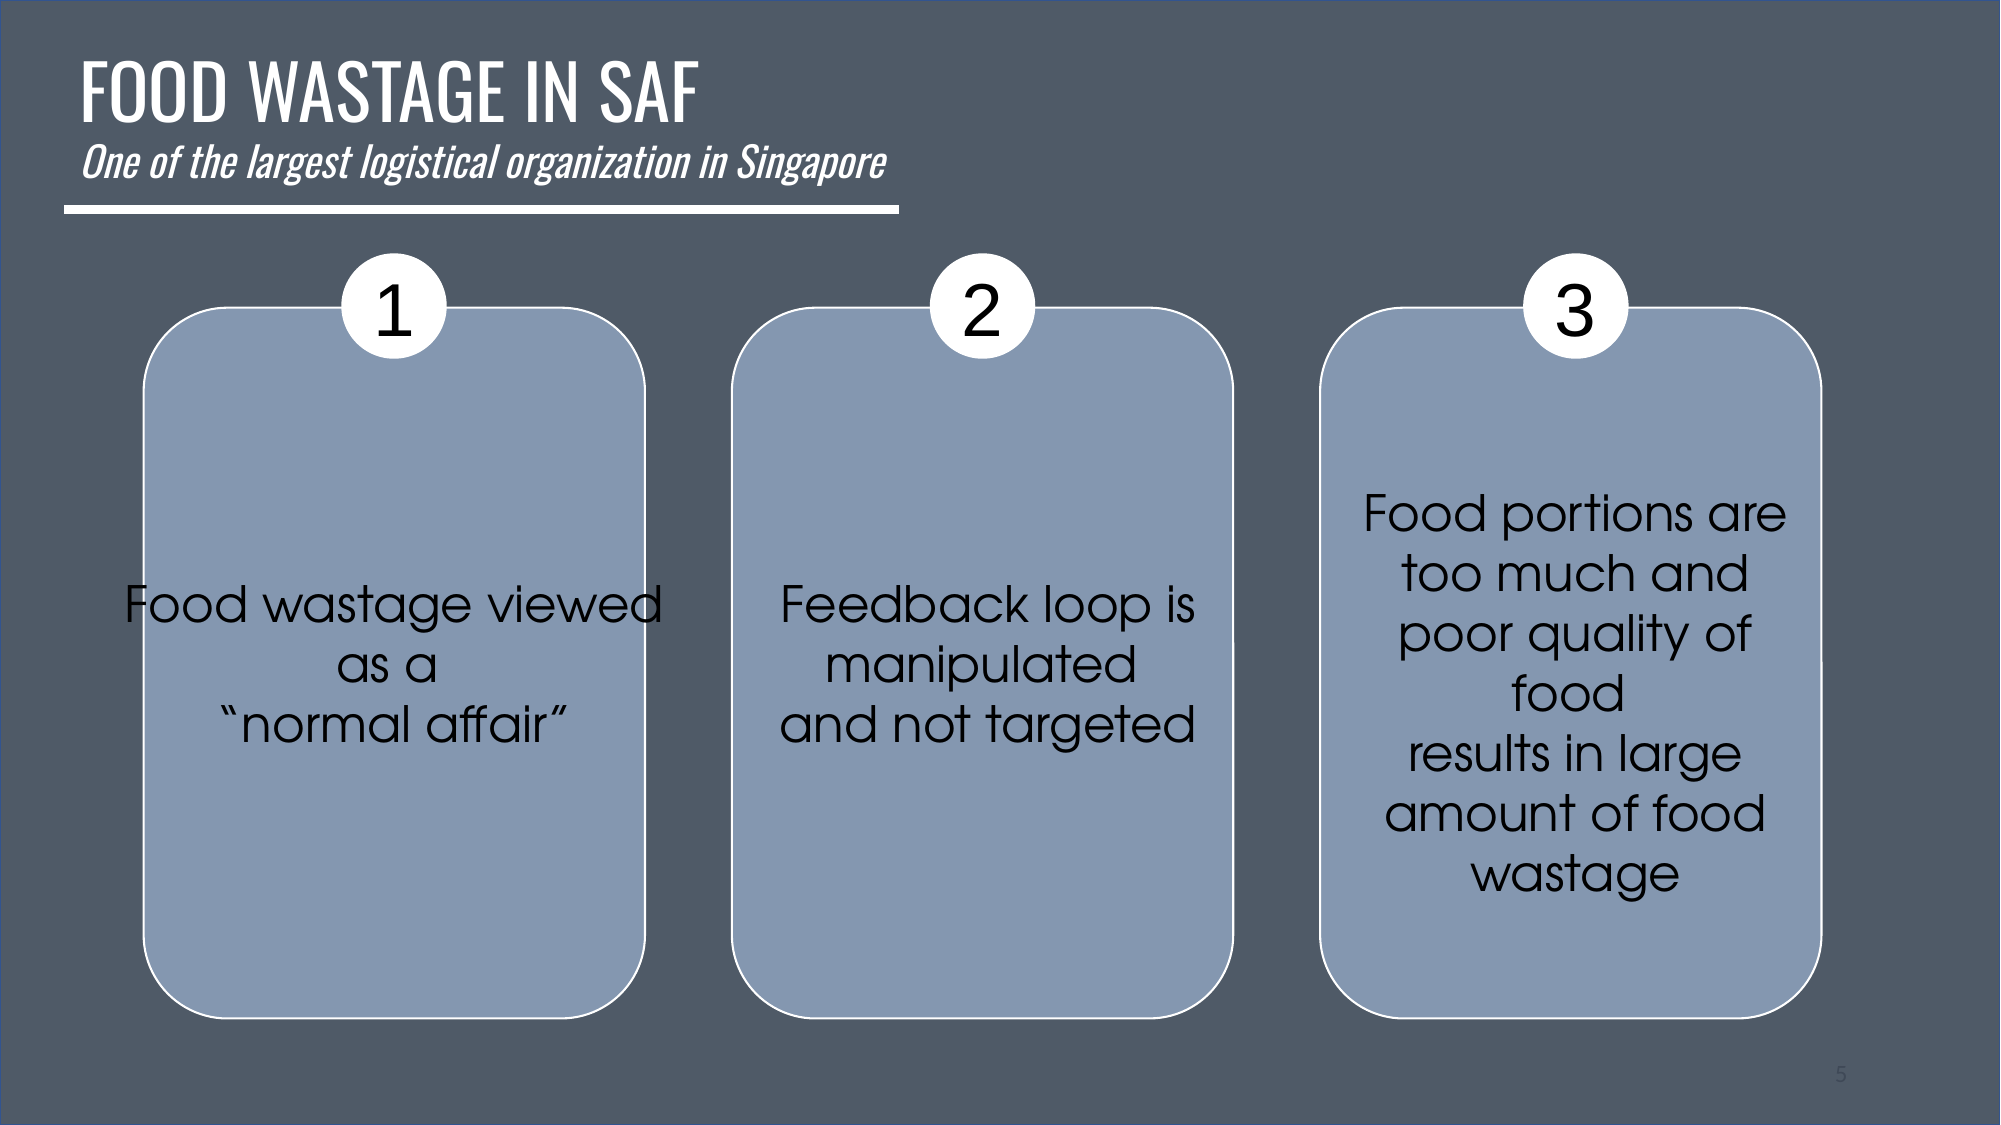

FOOD WASTAGE IN SAF
One of the largest logistical organization in Singapore
1
2
3

Food portions are too much and poor quality of food
results in large amount of food wastage
Food wastage viewed as a
“normal affair”
Feedback loop is manipulated
and not targeted
5